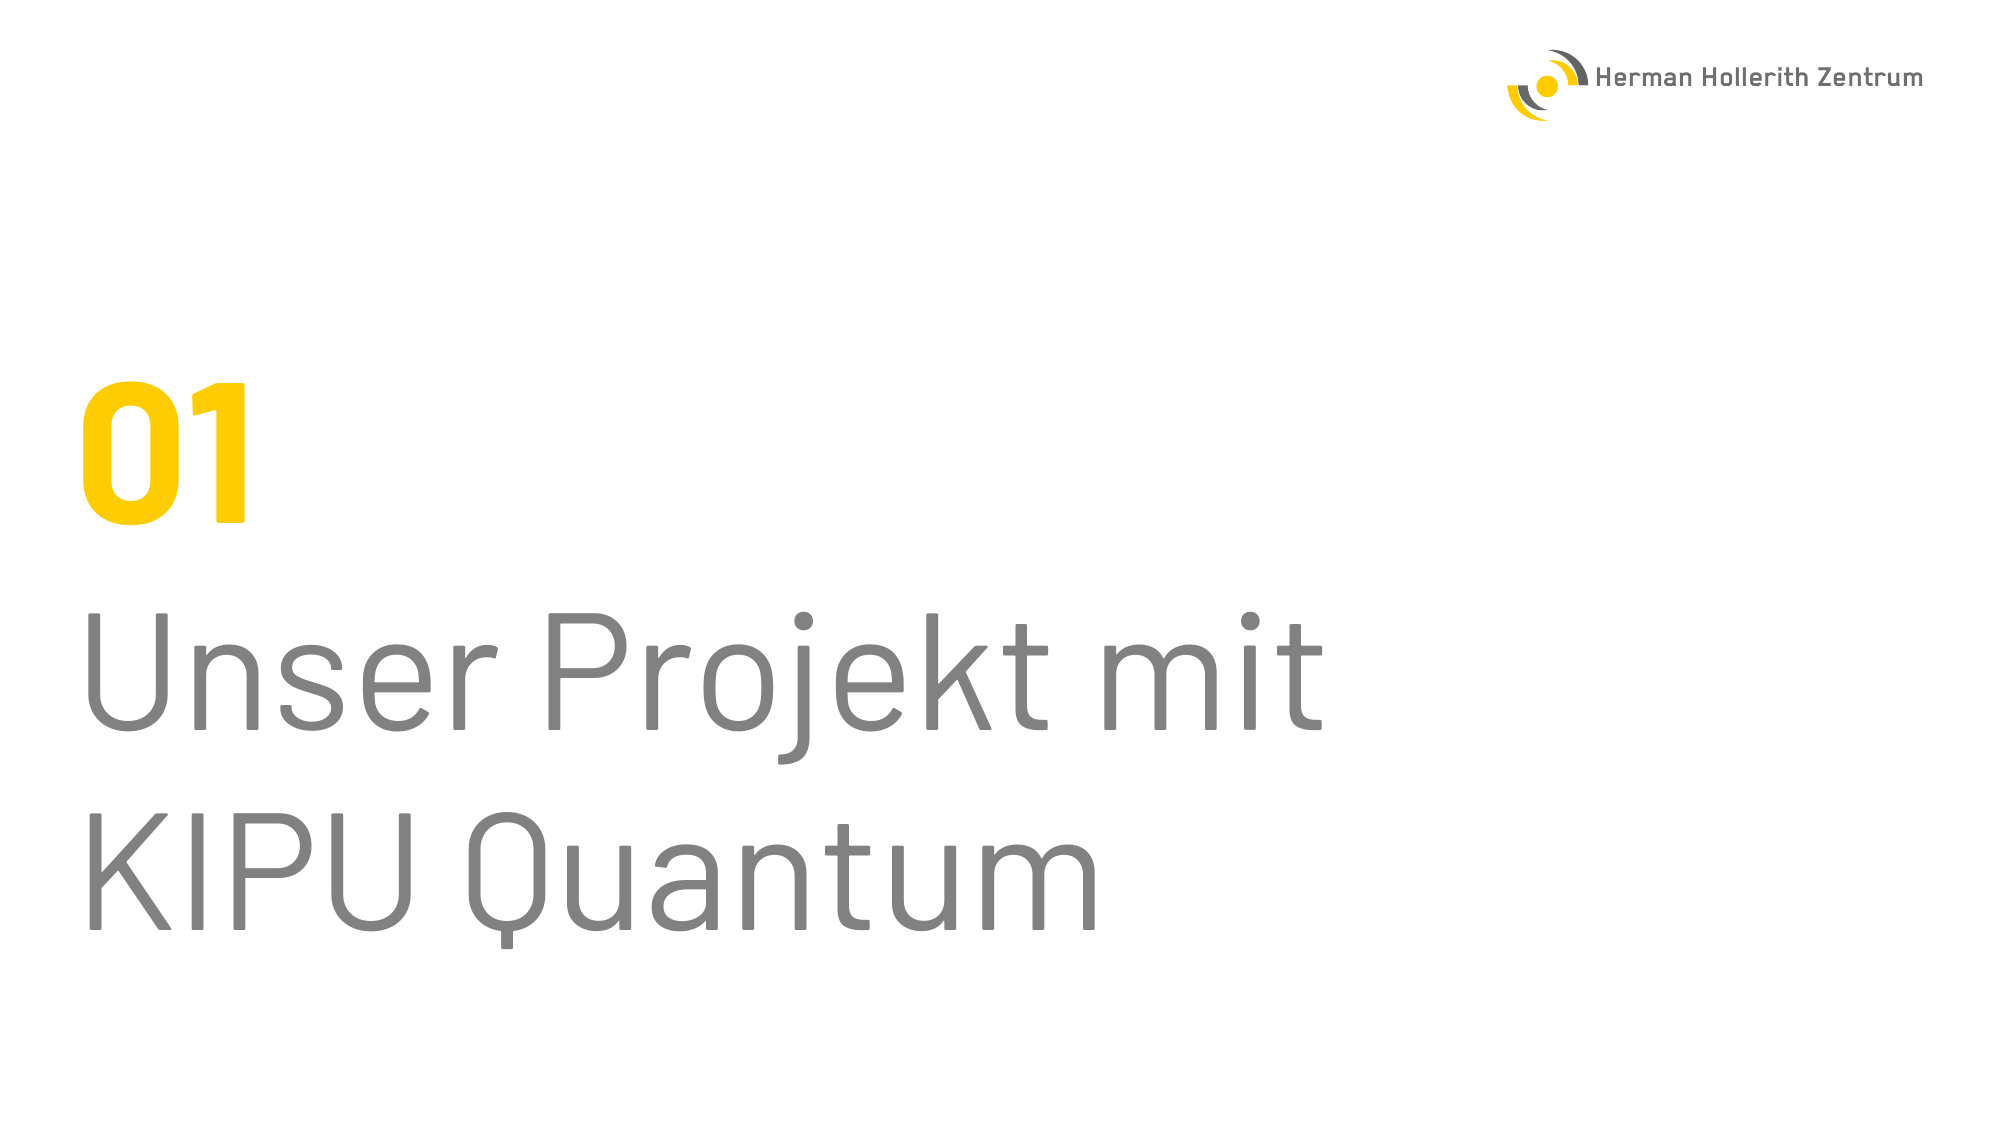

#
01
Unser Projekt mit
KIPU Quantum